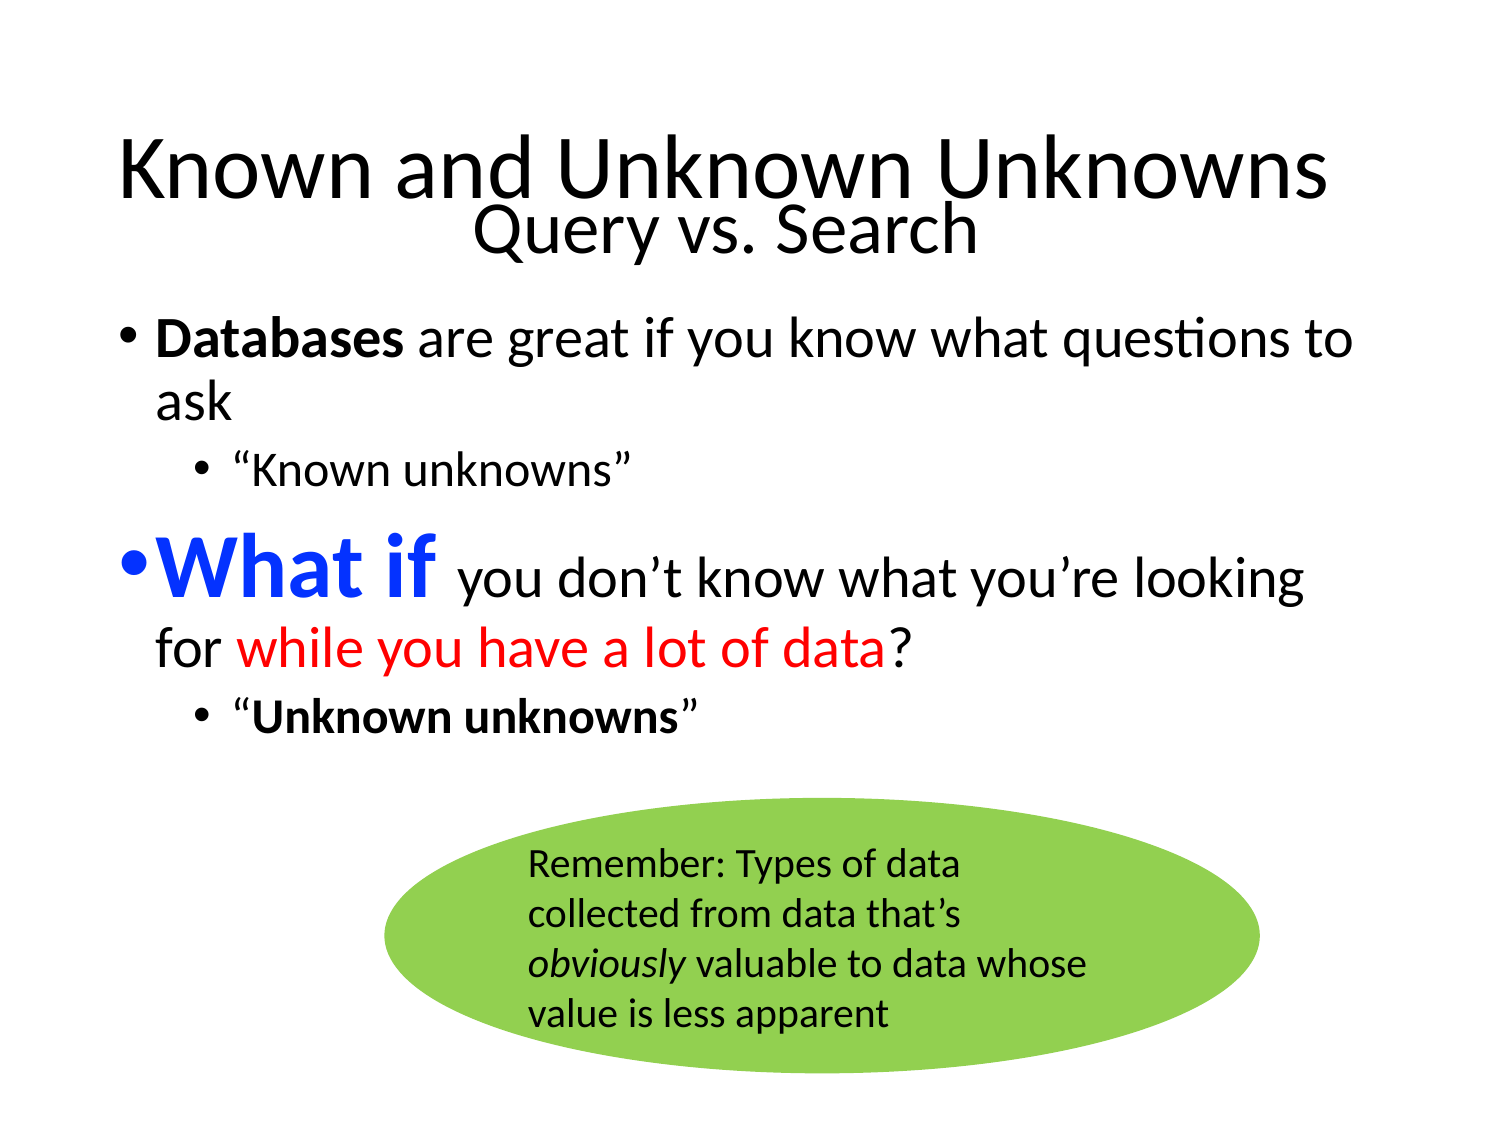

# Known and Unknown Unknowns
Query vs. Search
Databases are great if you know what questions to ask
“Known unknowns”
What if you don’t know what you’re looking for while you have a lot of data?
“Unknown unknowns”

Remember: Types of data collected from data that’s obviously valuable to data whose value is less apparent